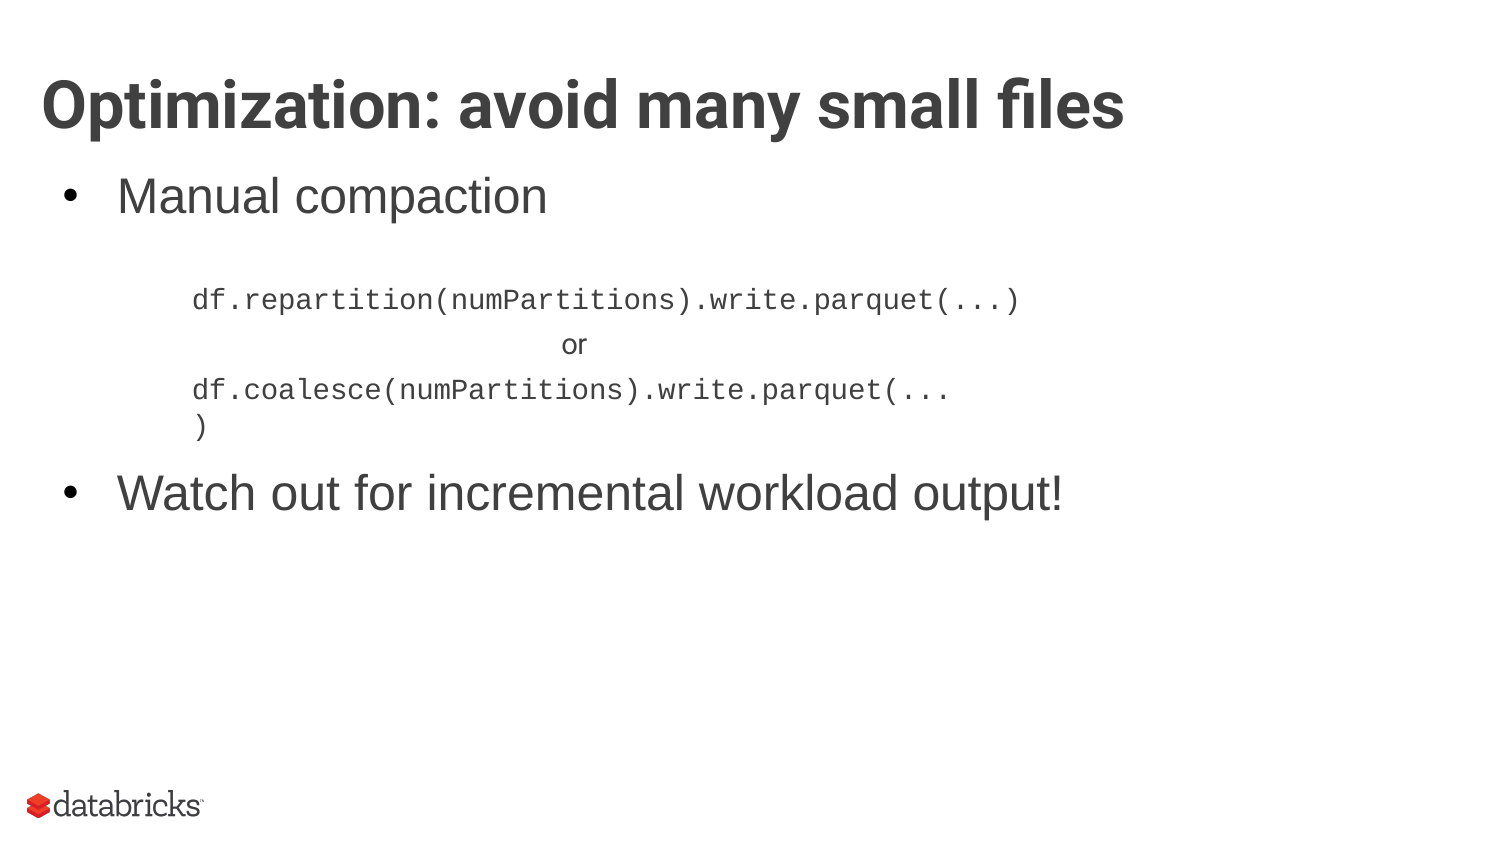

# Optimization: avoid many small files
Manual compaction
df.repartition(numPartitions).write.parquet(...)
or
df.coalesce(numPartitions).write.parquet(...)
Watch out for incremental workload output!